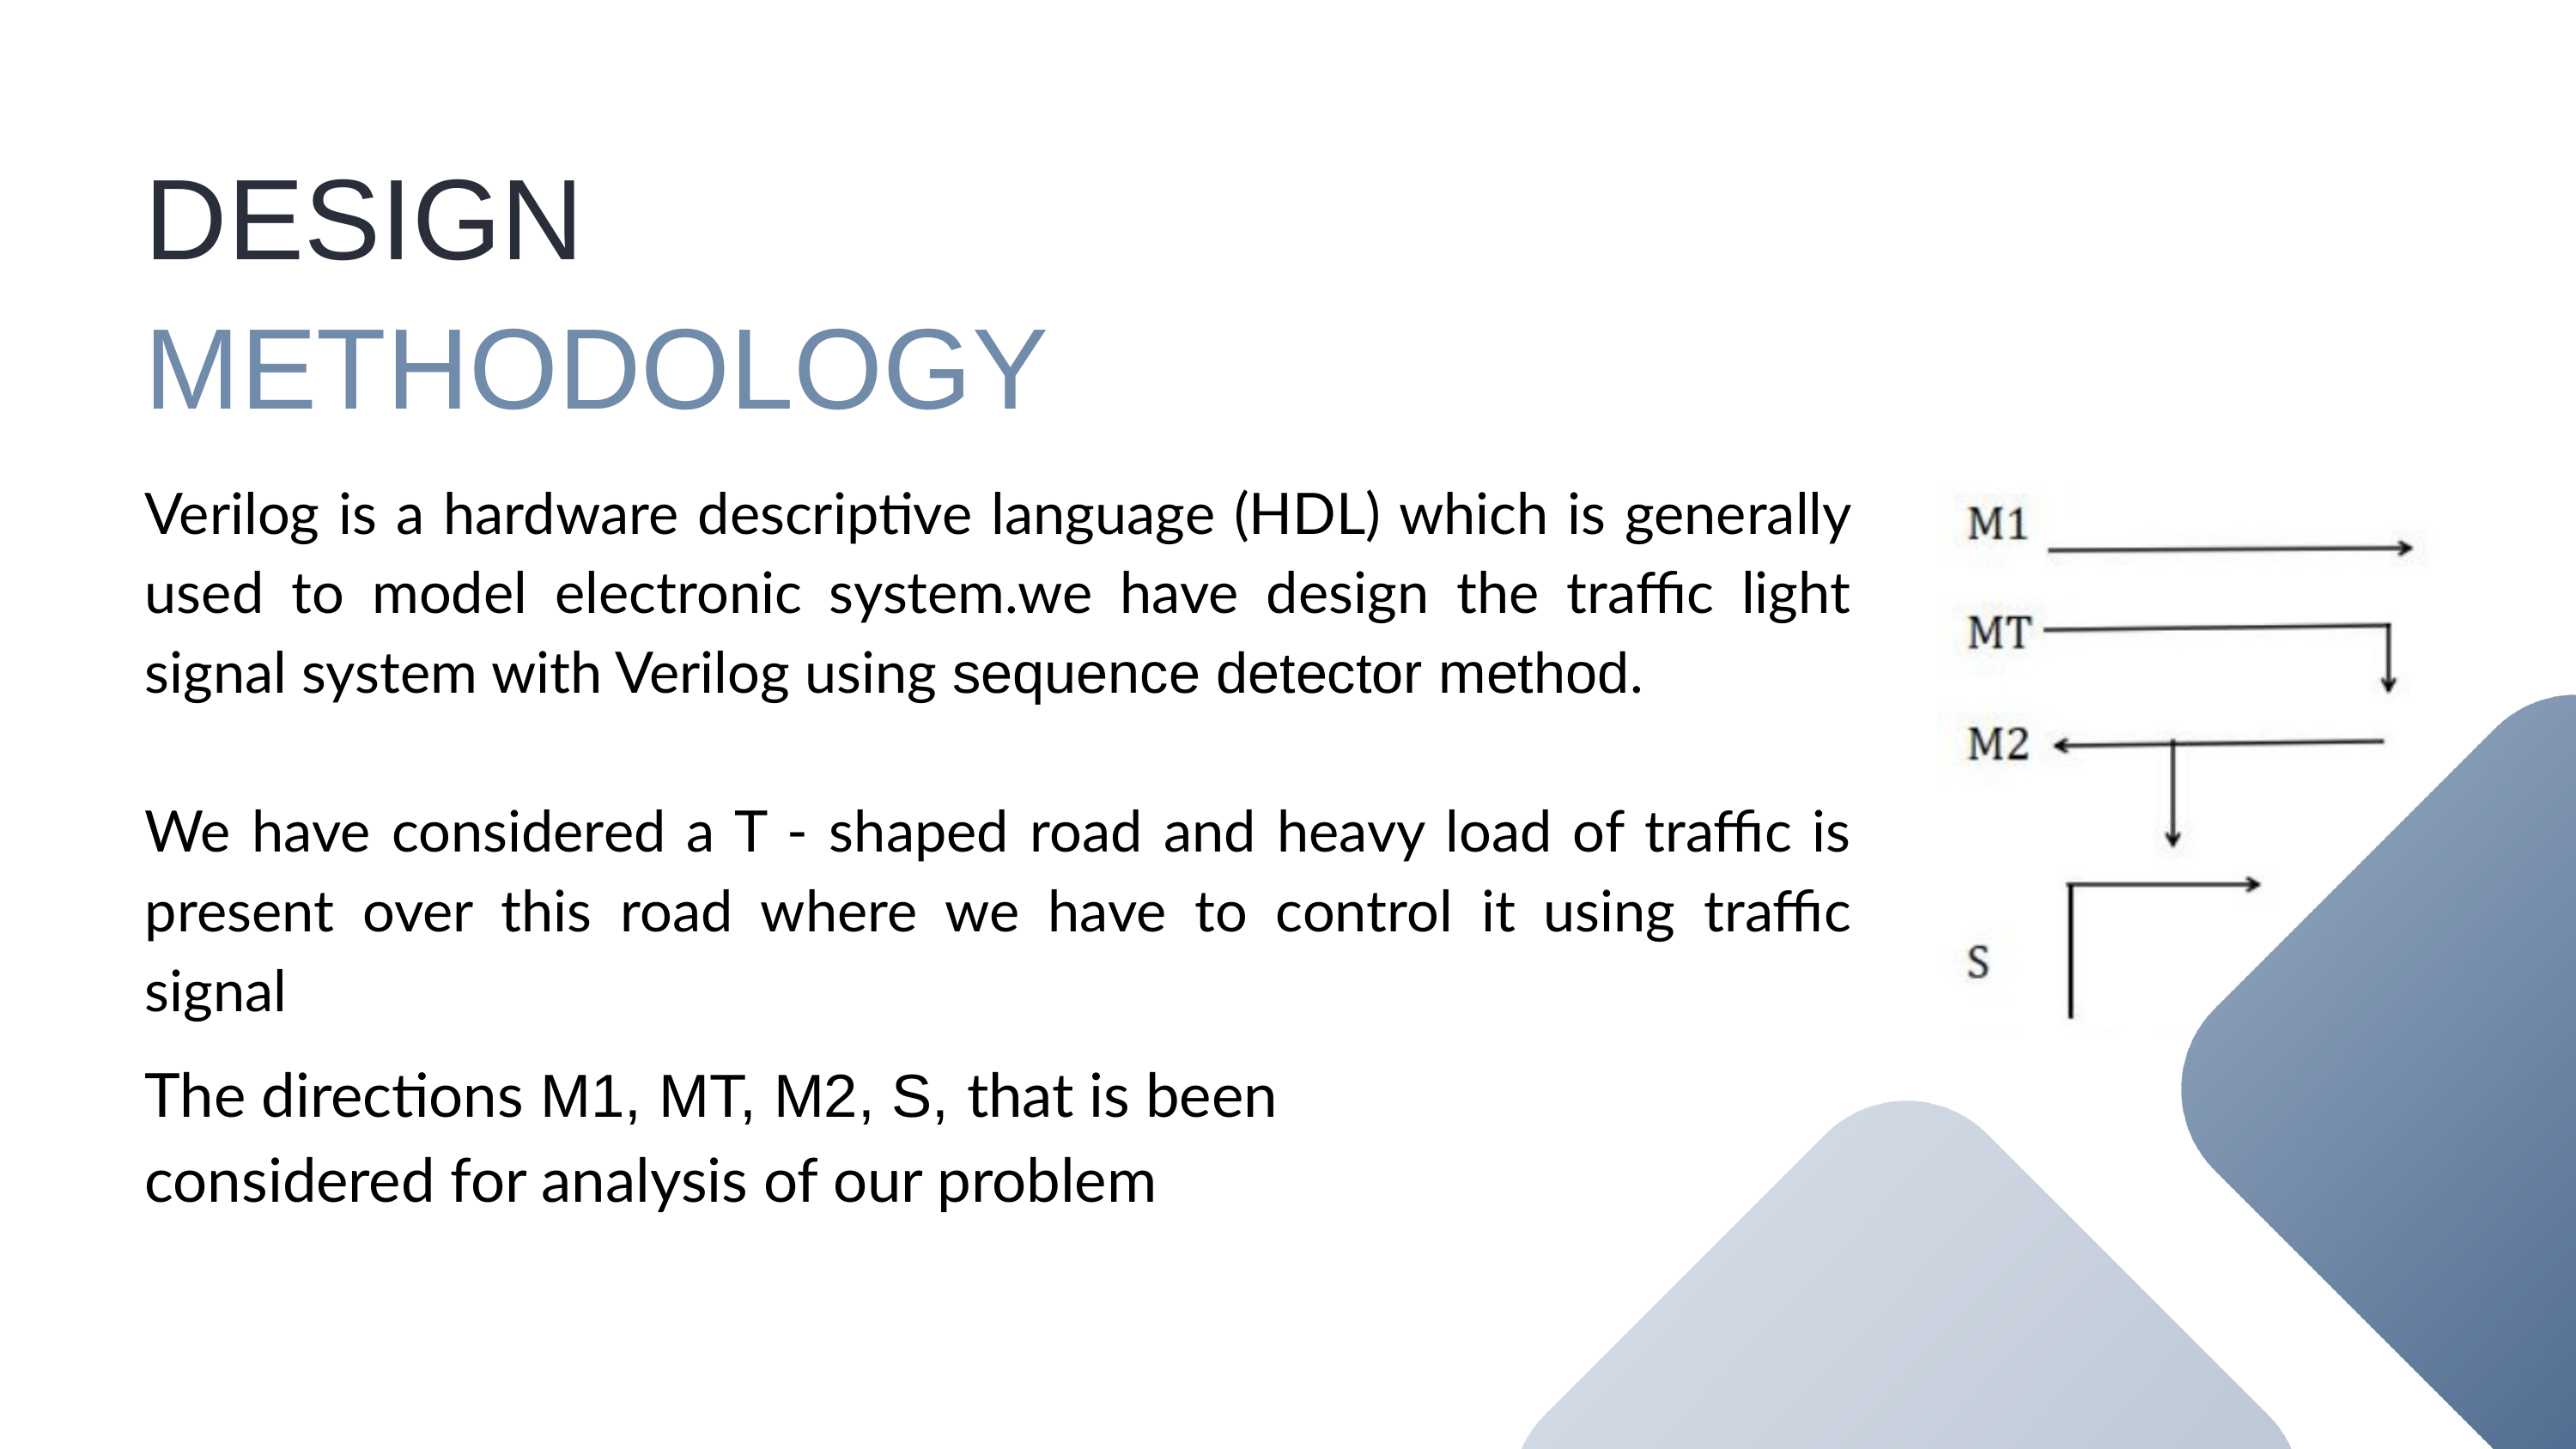

DESIGN METHODOLOGY

Verilog is a hardware descriptive language (HDL) which is generally used to model electronic system.we have design the traffic light signal system with Verilog using sequence detector method.

We have considered a T - shaped road and heavy load of traffic is present over this road where we have to control it using traffic signal

The directions M1, MT, M2, S, that is been considered for analysis of our problem